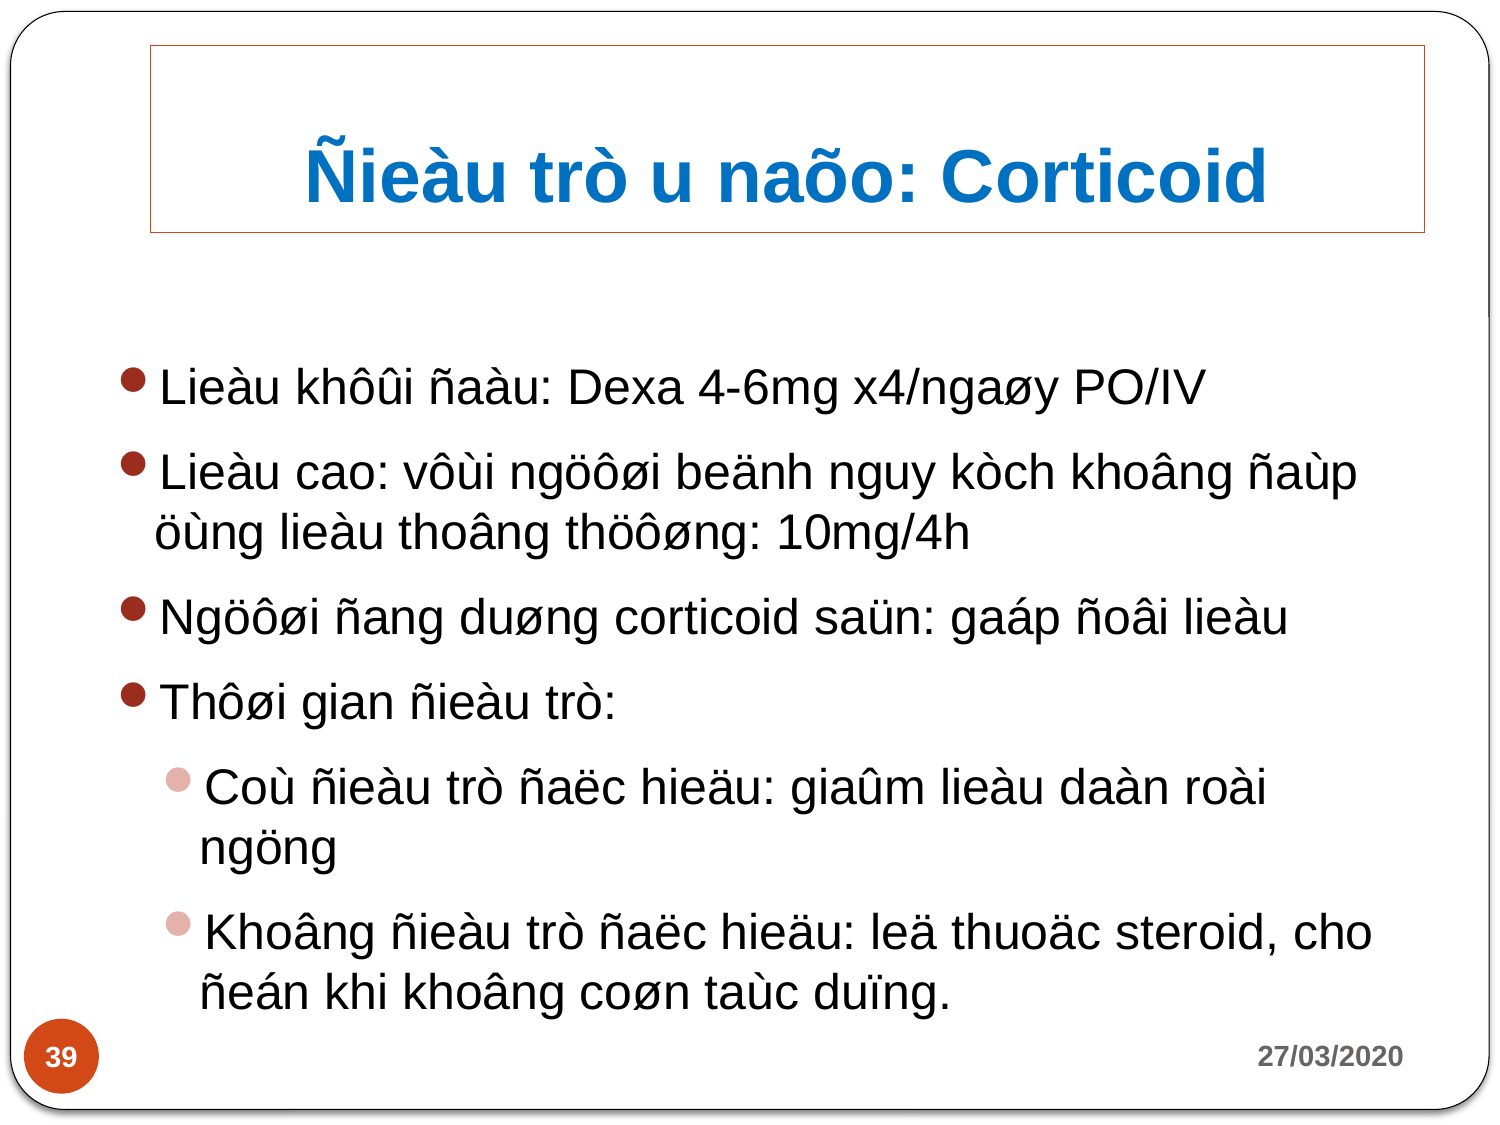

# Ñieàu trò u naõo: Corticoid

Lieàu khôûi ñaàu: Dexa 4-6mg x4/ngaøy PO/IV
Lieàu cao: vôùi ngöôøi beänh nguy kòch khoâng ñaùp öùng lieàu thoâng thöôøng: 10mg/4h
Ngöôøi ñang duøng corticoid saün: gaáp ñoâi lieàu
Thôøi gian ñieàu trò:
Coù ñieàu trò ñaëc hieäu: giaûm lieàu daàn roài ngöng
Khoâng ñieàu trò ñaëc hieäu: leä thuoäc steroid, cho ñeán khi khoâng coøn taùc duïng.
27/03/2020
39